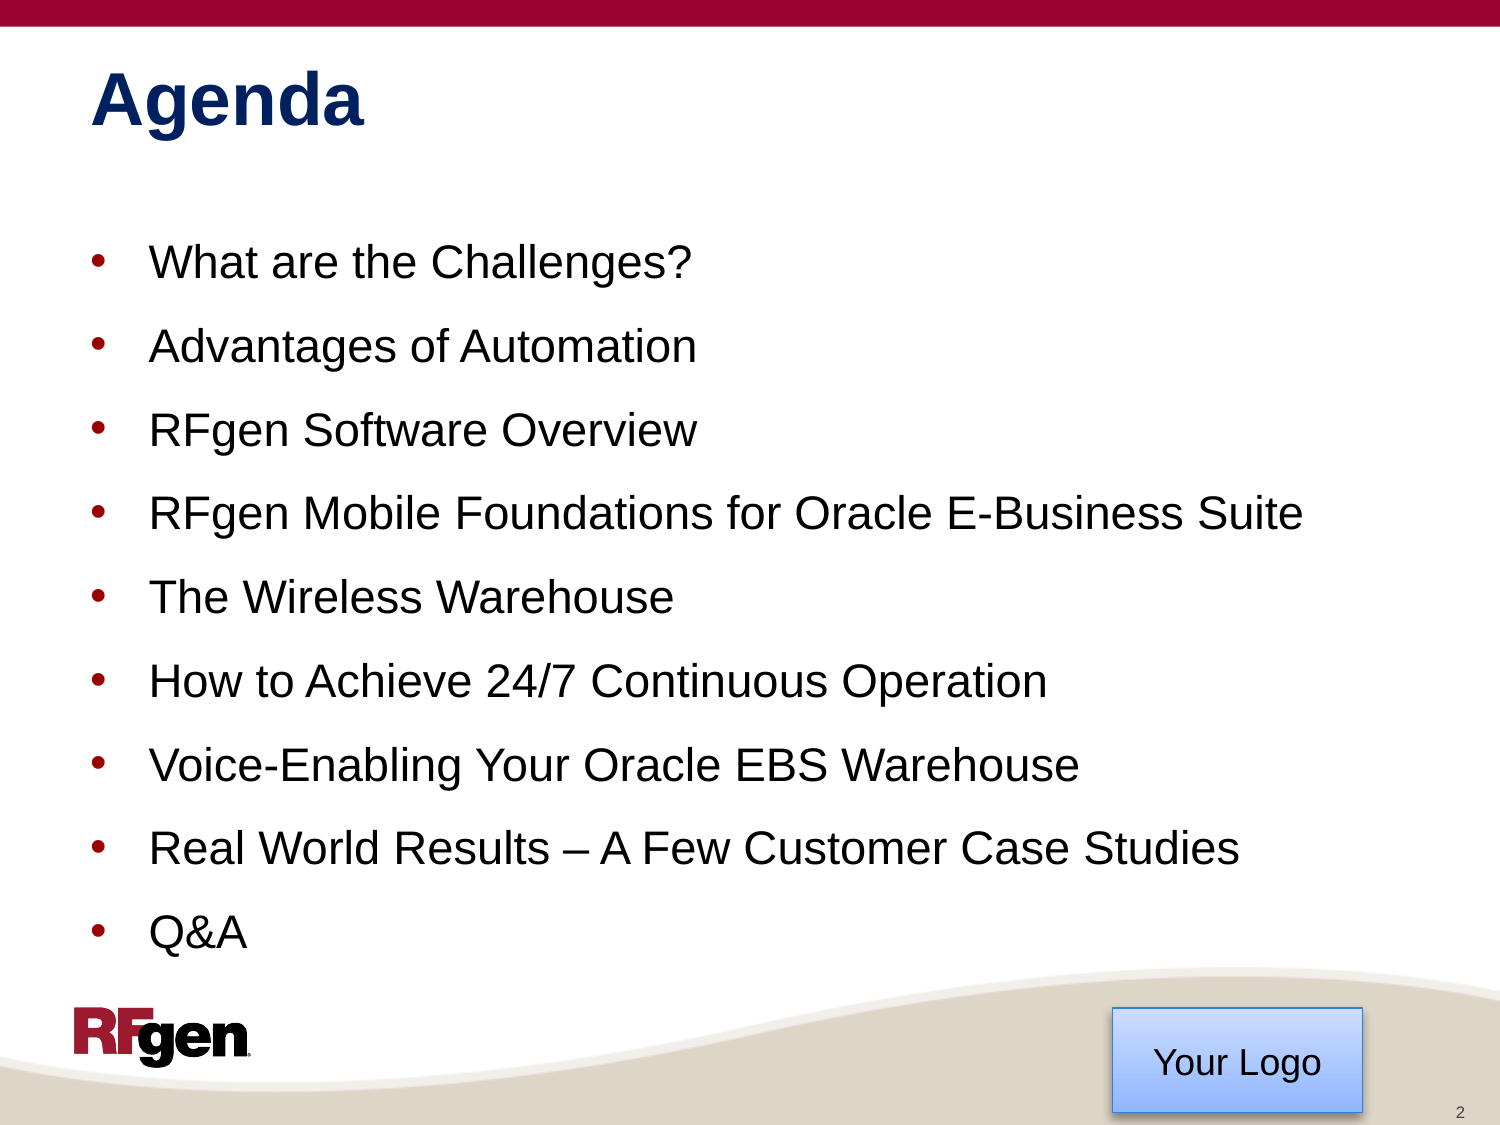

# Agenda
What are the Challenges?
Advantages of Automation
RFgen Software Overview
RFgen Mobile Foundations for Oracle E-Business Suite
The Wireless Warehouse
How to Achieve 24/7 Continuous Operation
Voice-Enabling Your Oracle EBS Warehouse
Real World Results – A Few Customer Case Studies
Q&A
2